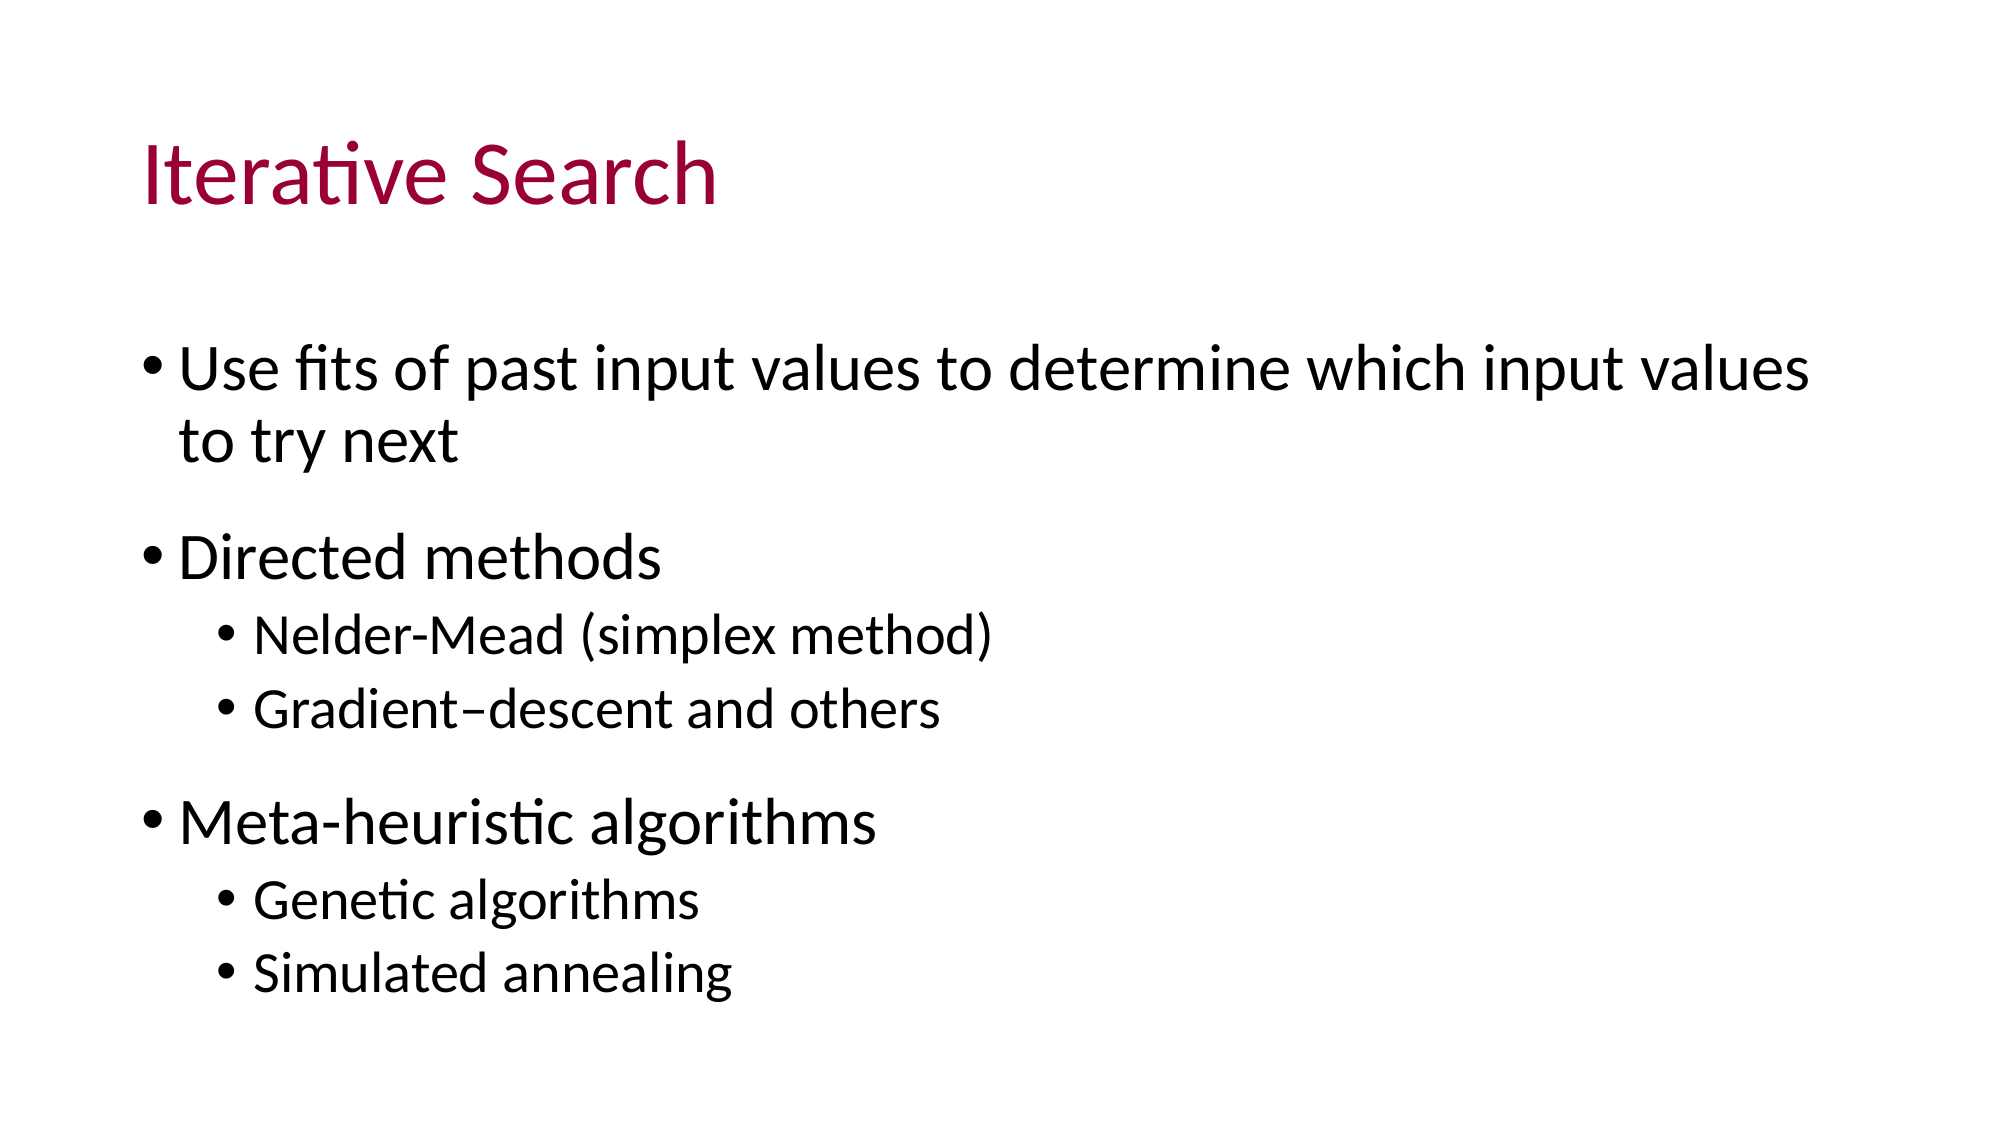

# Iterative Search
Use fits of past input values to determine which input values to try next
Directed methods
Nelder-Mead (simplex method)
Gradient–descent and others
Meta-heuristic algorithms
Genetic algorithms
Simulated annealing